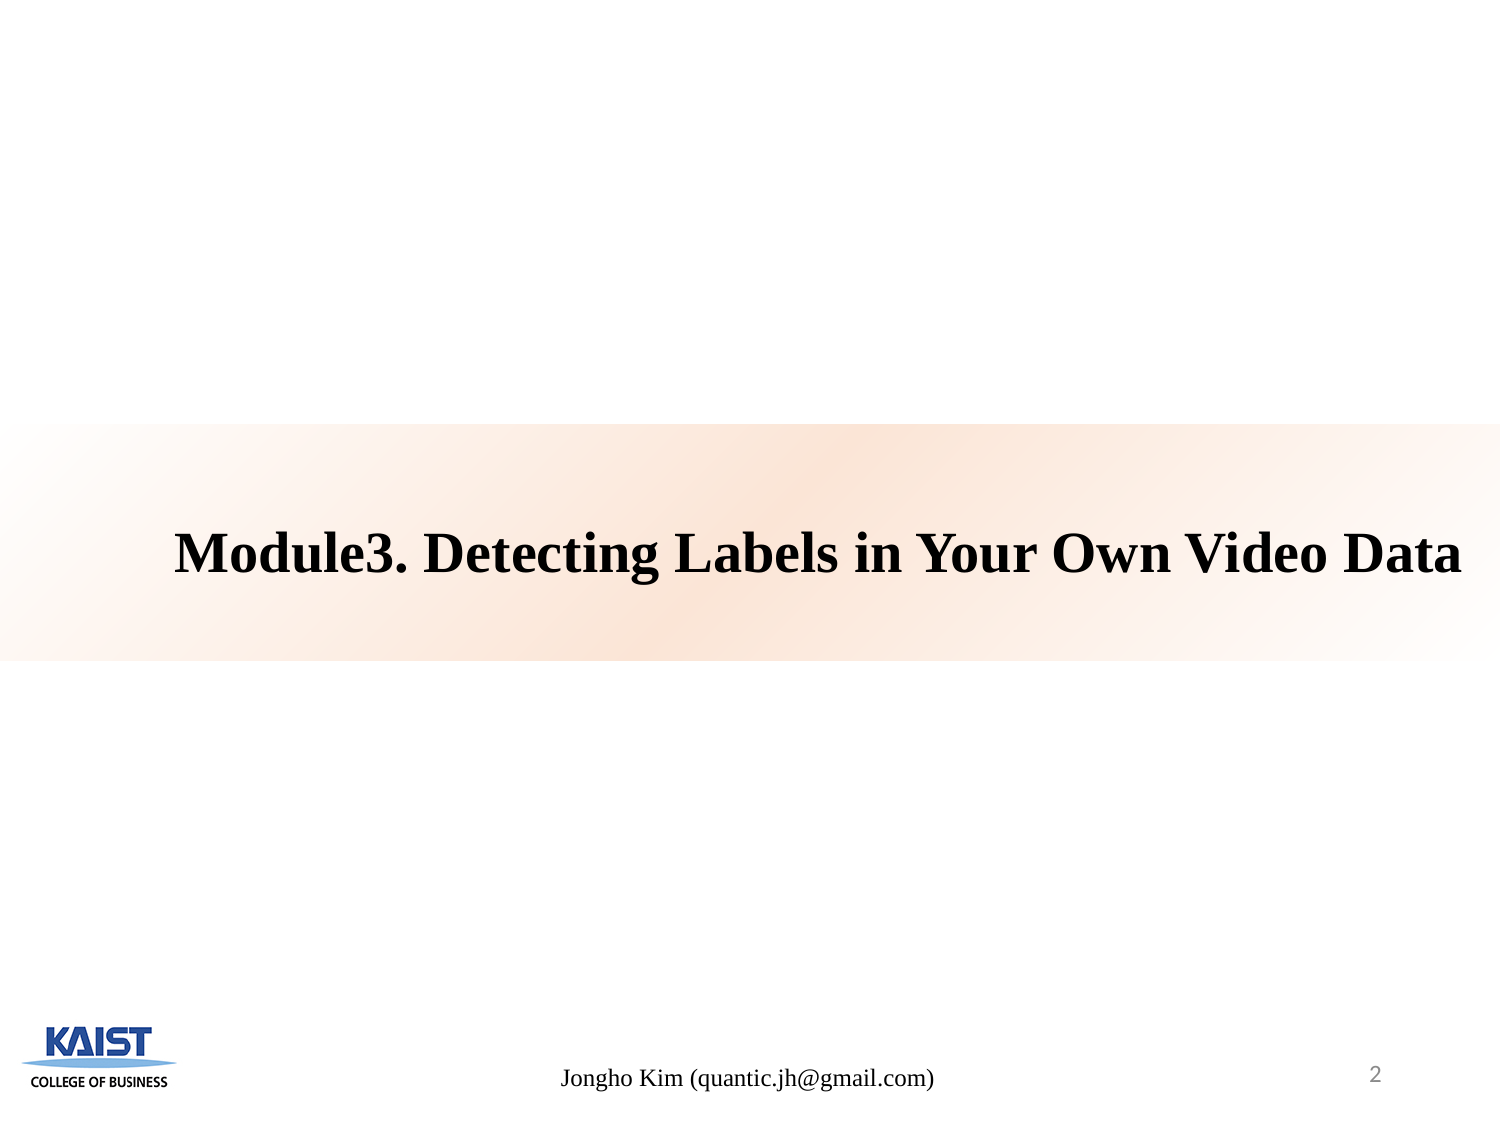

Module3. Detecting Labels in Your Own Video Data
2